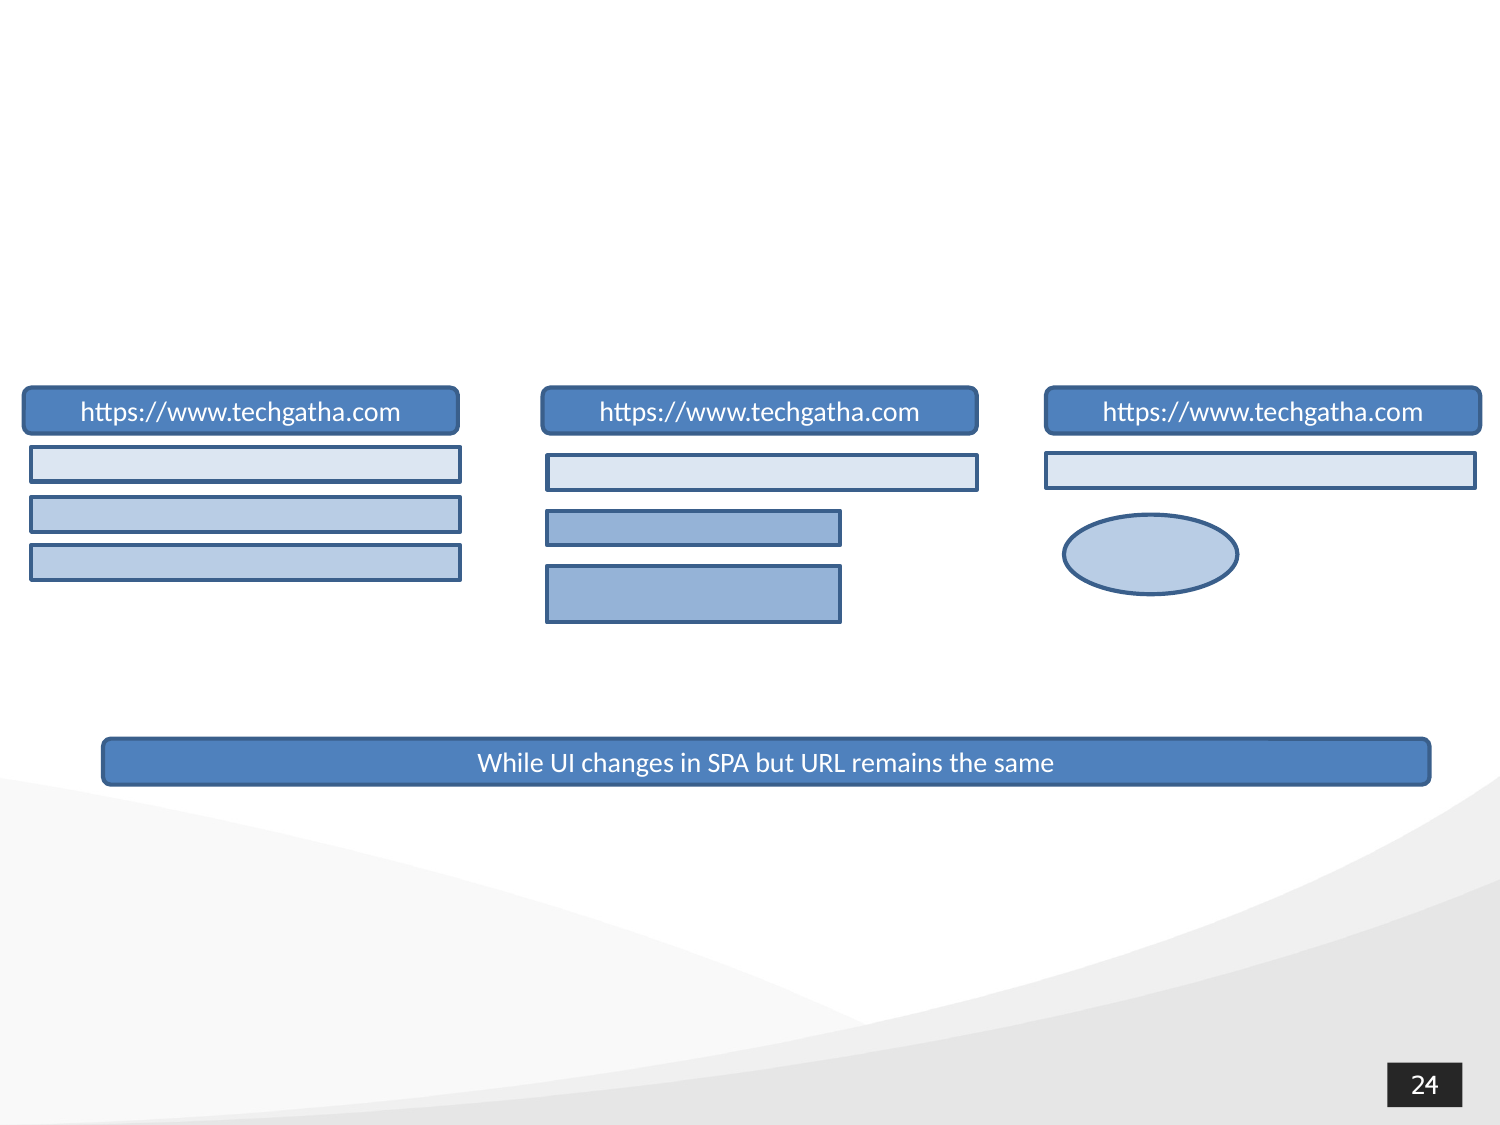

https://www.techgatha.com
https://www.techgatha.com
https://www.techgatha.com

While UI changes in SPA but URL remains the same